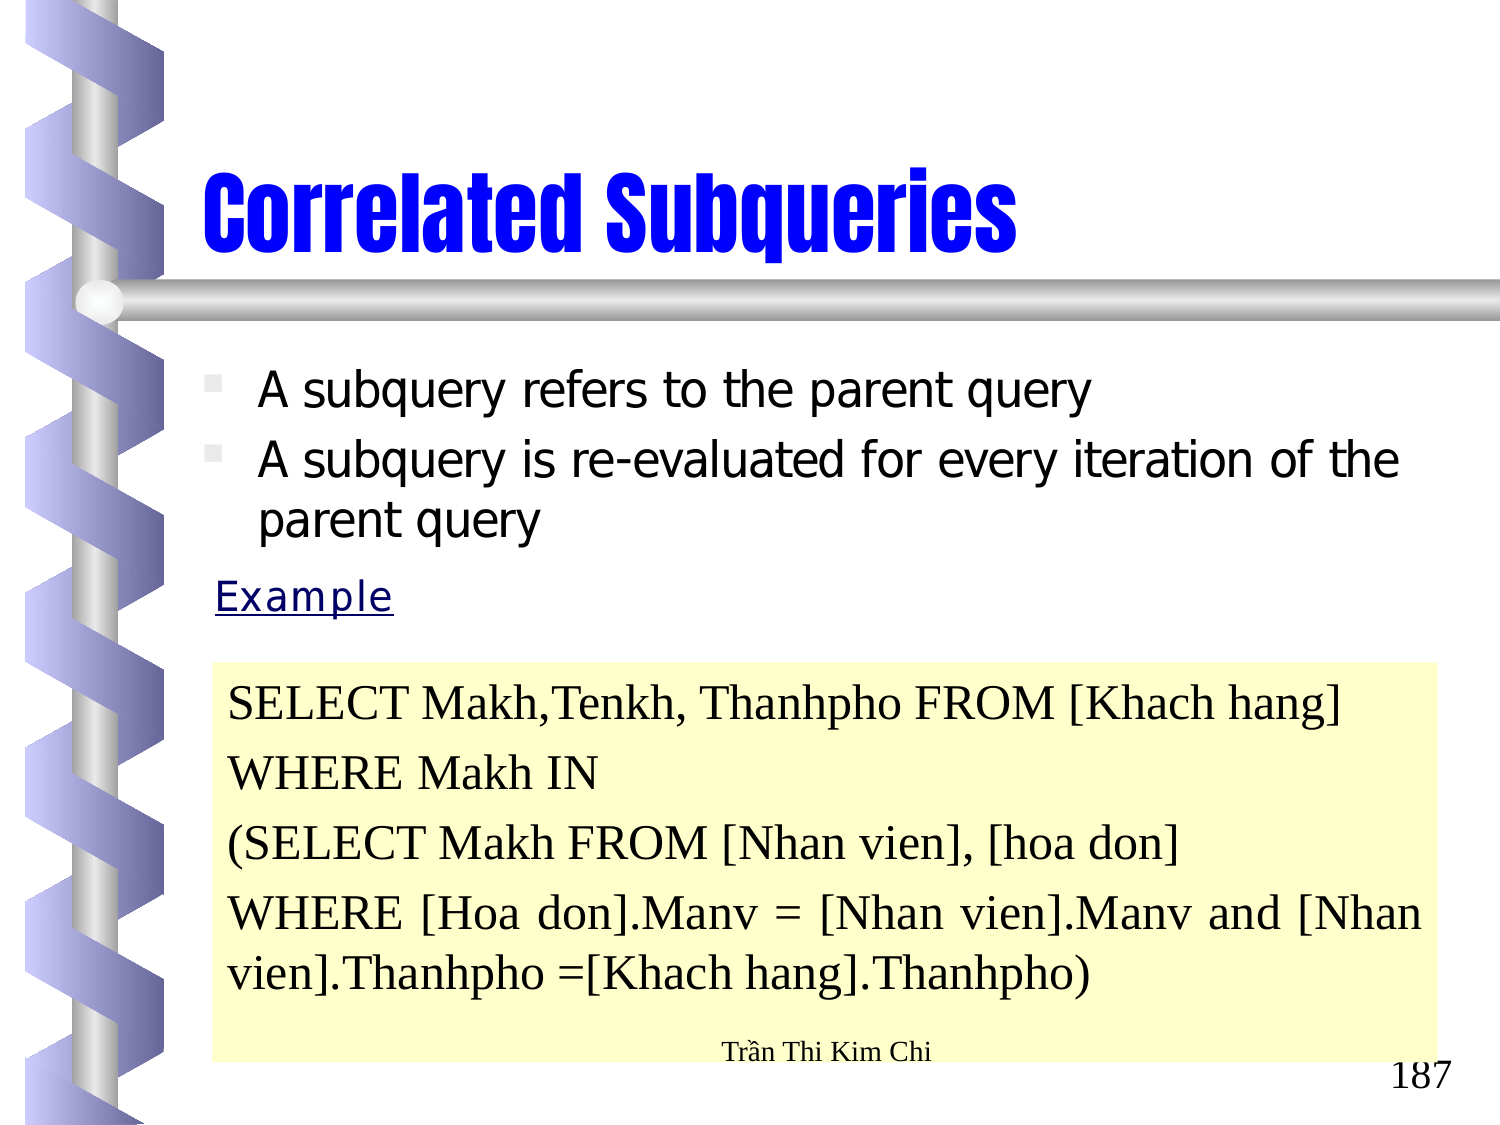

# Correlated Subqueries
A subquery refers to the parent query
A subquery is re-evaluated for every iteration of the parent query
Example
SELECT Makh,Tenkh, Thanhpho FROM [Khach hang]
WHERE Makh IN
(SELECT Makh FROM [Nhan vien], [hoa don]
WHERE [Hoa don].Manv = [Nhan vien].Manv and [Nhan vien].Thanhpho =[Khach hang].Thanhpho)
Trần Thi Kim Chi